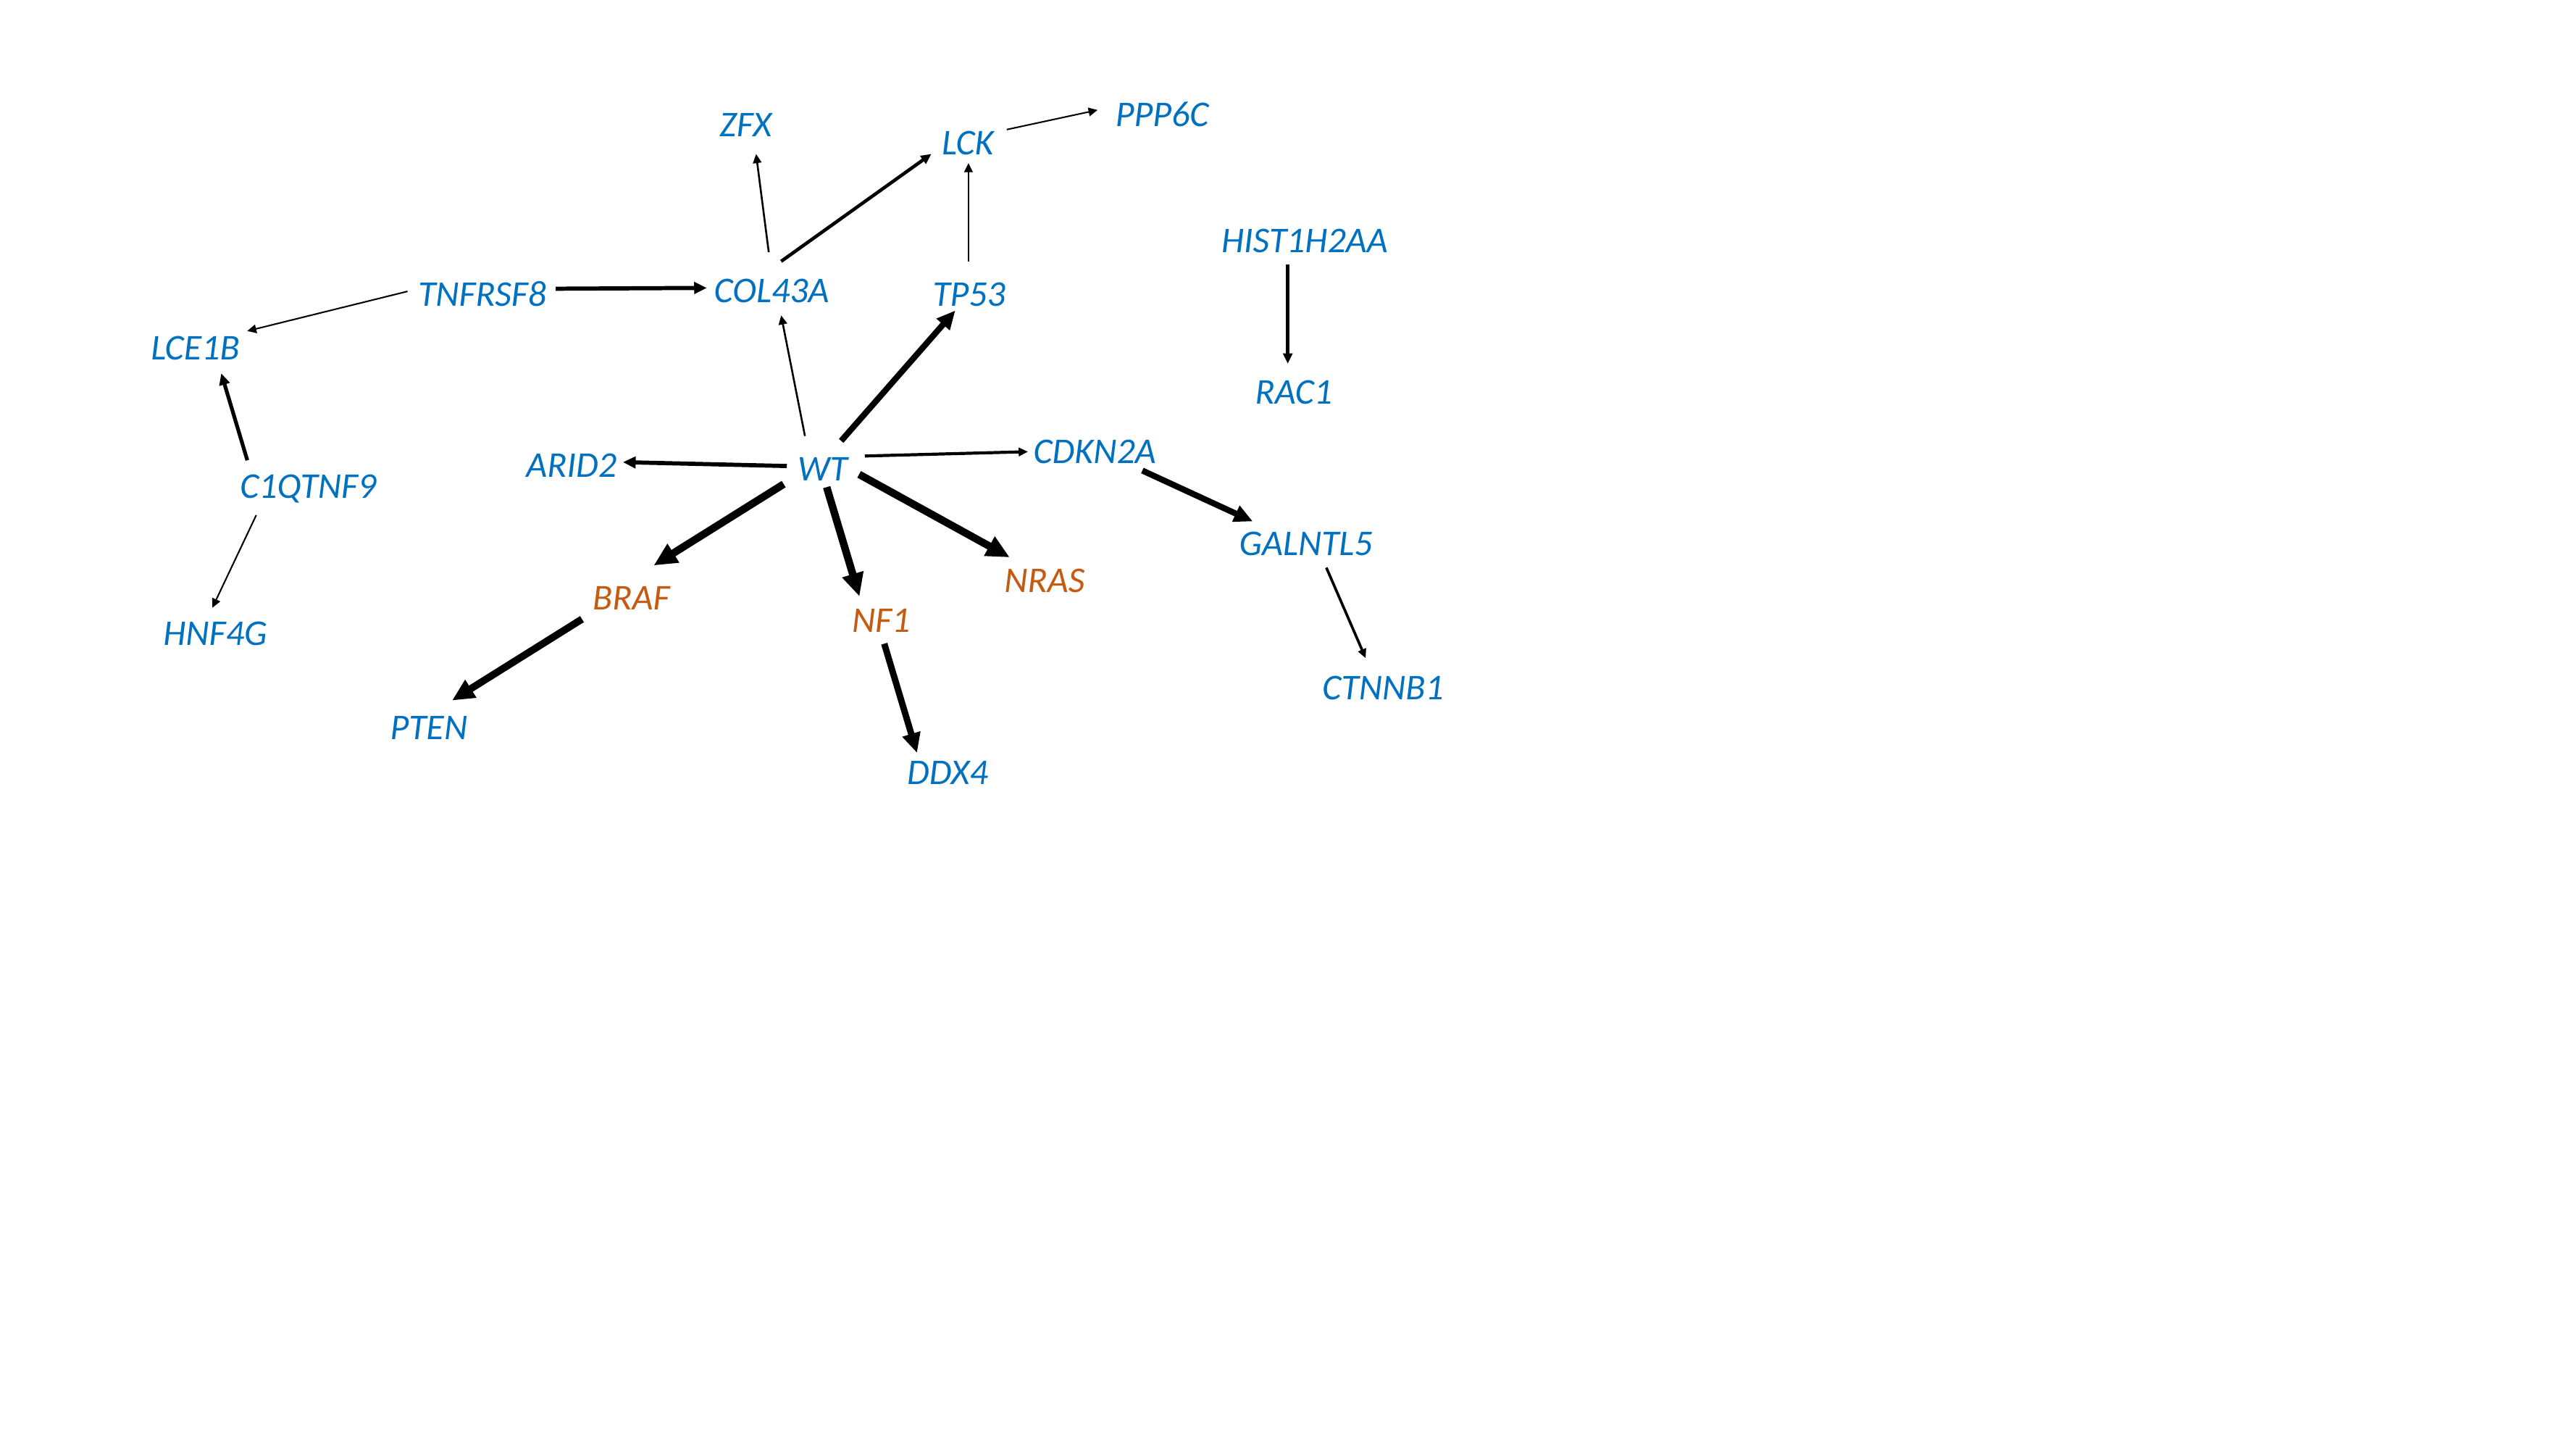

PPP6C
ZFX
LCK
HIST1H2AA
COL43A
TNFRSF8
TP53
LCE1B
RAC1
CDKN2A
ARID2
WT
C1QTNF9
GALNTL5
NRAS
BRAF
NF1
HNF4G
CTNNB1
PTEN
WT
DDX4